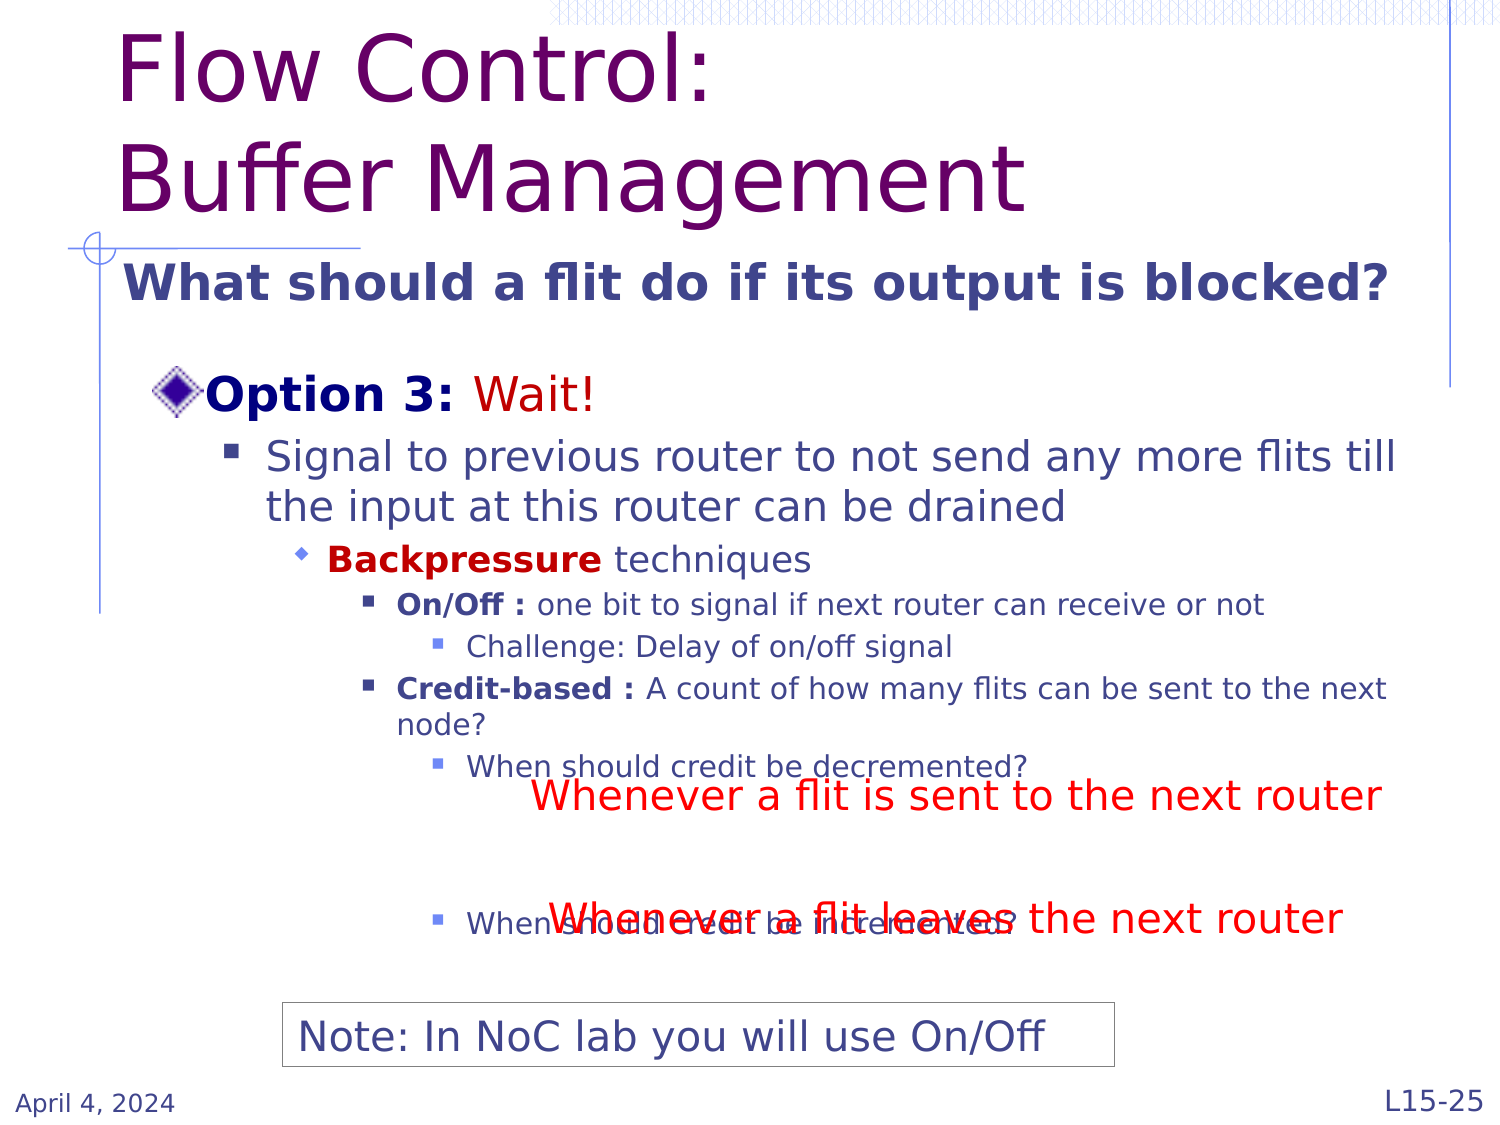

# Flow Control: Buffer Management
What should a flit do if its output is blocked?
Option 3: Wait!
Signal to previous router to not send any more flits till the input at this router can be drained
Backpressure techniques
On/Off : one bit to signal if next router can receive or not
Challenge: Delay of on/off signal
Credit-based : A count of how many flits can be sent to the next node?
When should credit be decremented?

When should credit be incremented?

Whenever a flit is sent to the next router
Whenever a flit leaves the next router
Note: In NoC lab you will use On/Off
April 4, 2024
L15-25